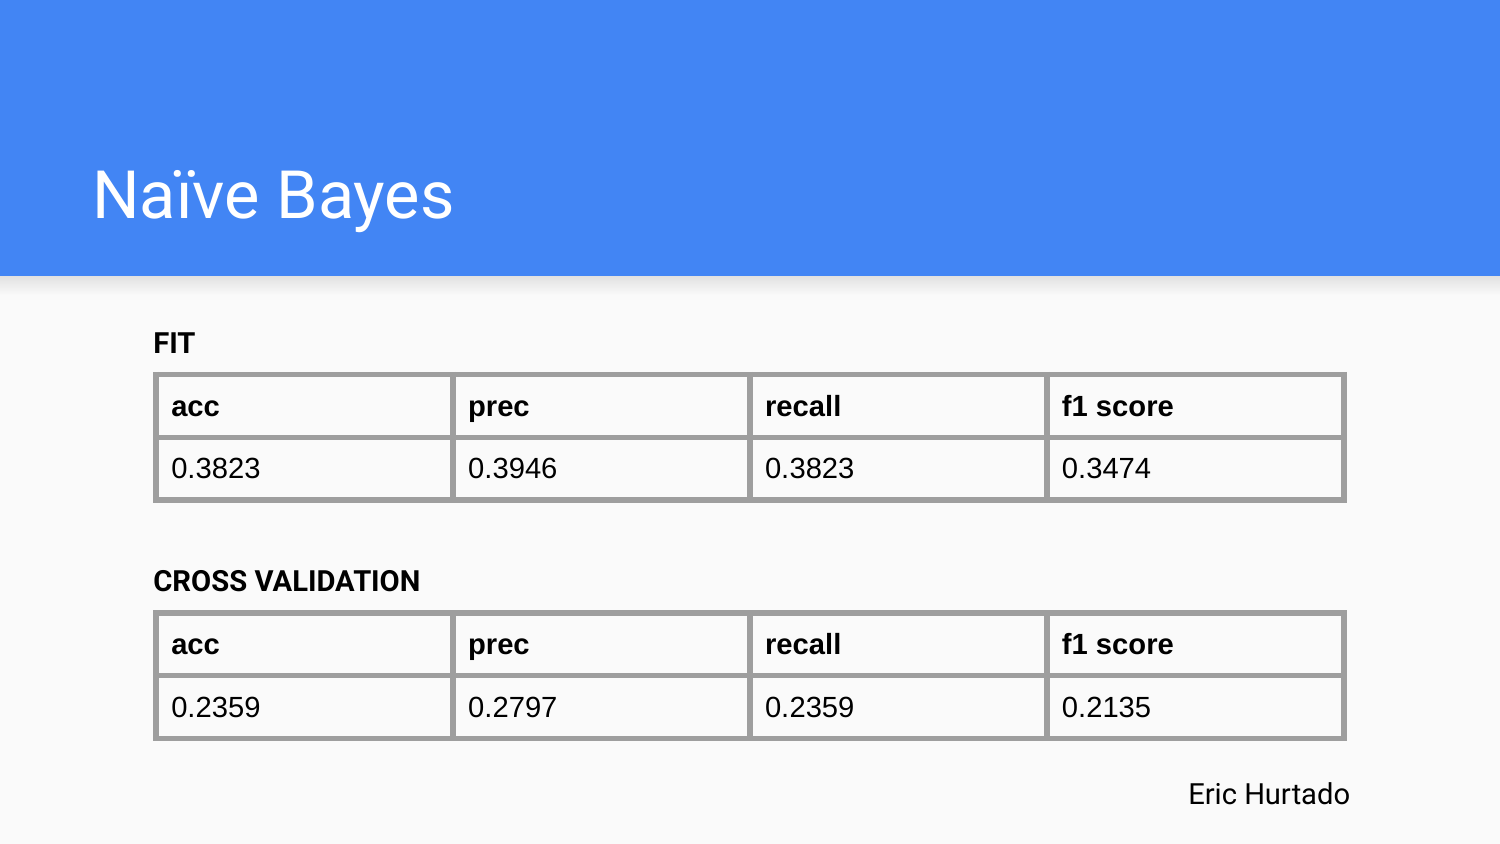

# Naïve Bayes
FIT
| acc | prec | recall | f1 score |
| --- | --- | --- | --- |
| 0.3823 | 0.3946 | 0.3823 | 0.3474 |
CROSS VALIDATION
| acc | prec | recall | f1 score |
| --- | --- | --- | --- |
| 0.2359 | 0.2797 | 0.2359 | 0.2135 |
Eric Hurtado